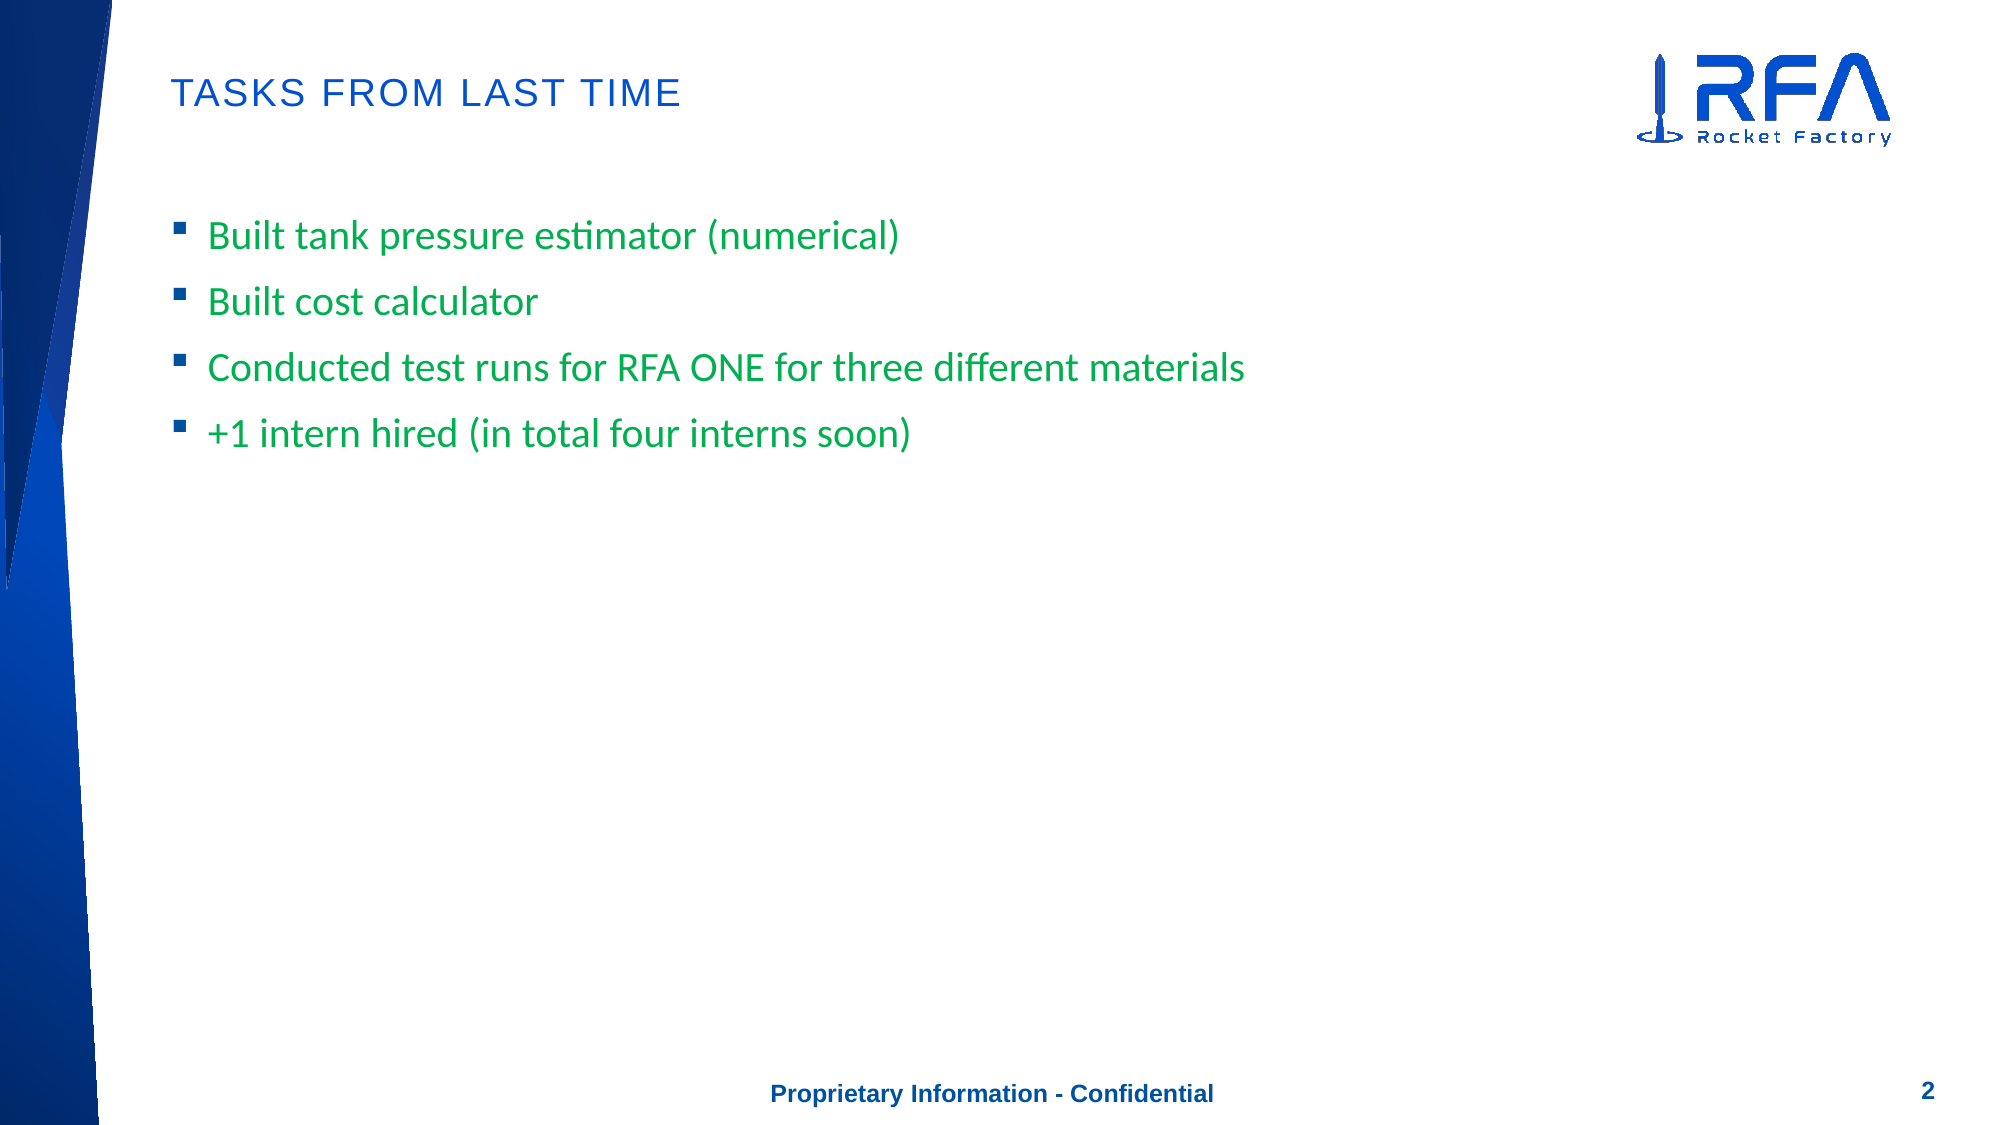

# Tasks from last time
Built tank pressure estimator (numerical)
Built cost calculator
Conducted test runs for RFA ONE for three different materials
+1 intern hired (in total four interns soon)